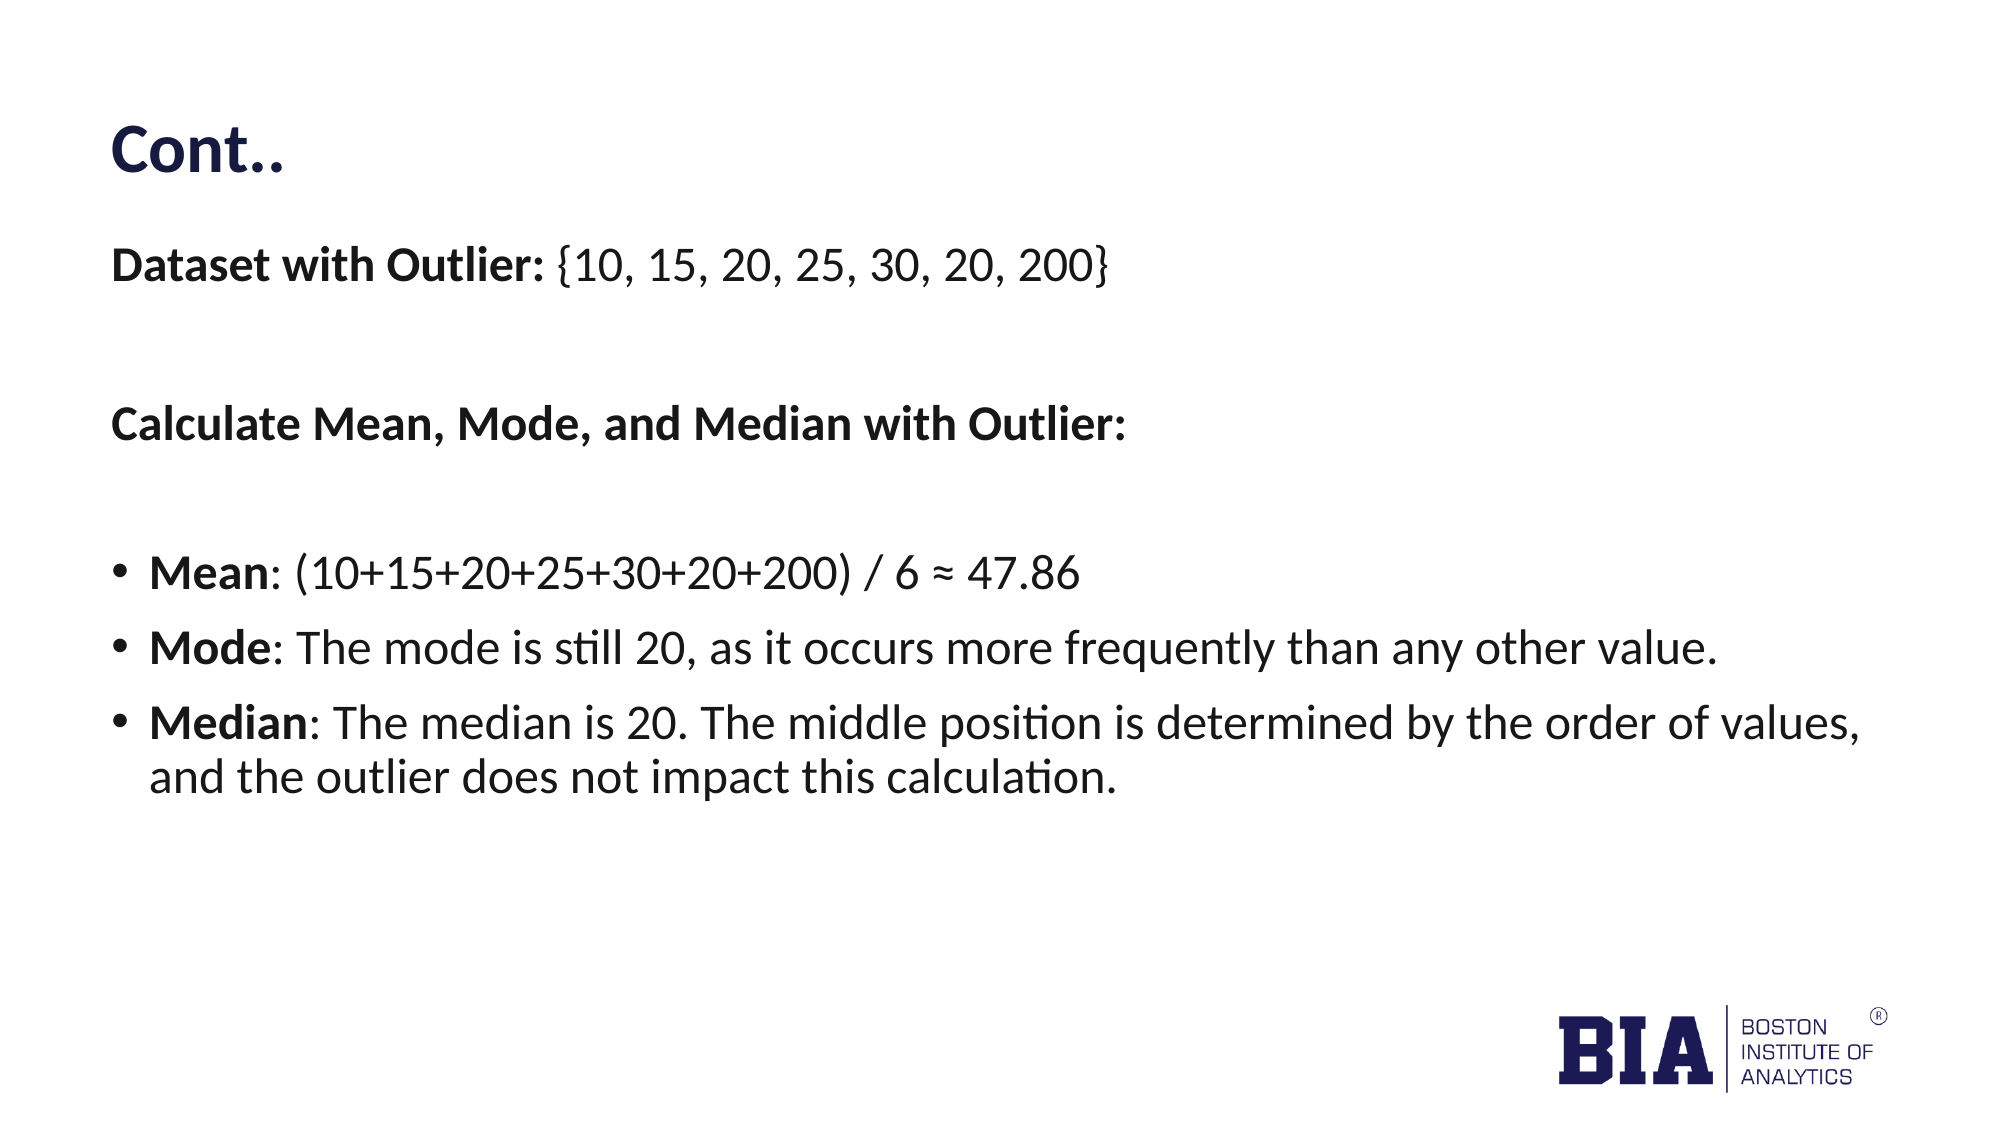

# Cont..
Dataset with Outlier: {10, 15, 20, 25, 30, 20, 200}

Calculate Mean, Mode, and Median with Outlier:

Mean: (10+15+20+25+30+20+200) / 6 ≈ 47.86
Mode: The mode is still 20, as it occurs more frequently than any other value.
Median: The median is 20. The middle position is determined by the order of values, and the outlier does not impact this calculation.